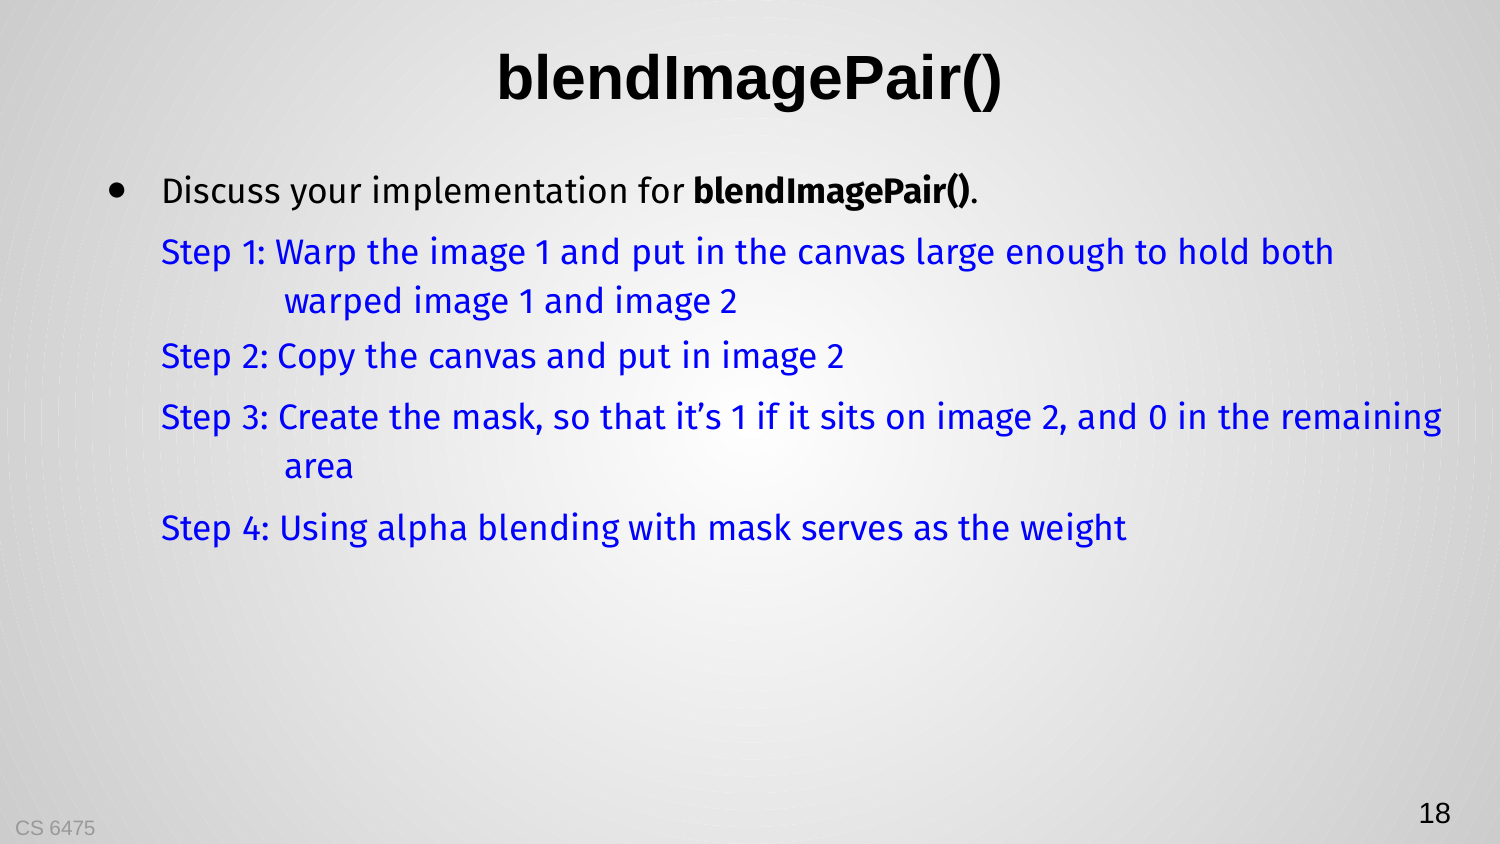

# blendImagePair()
Discuss your implementation for blendImagePair().
Step 1: Warp the image 1 and put in the canvas large enough to hold both warped image 1 and image 2
Step 2: Copy the canvas and put in image 2
Step 3: Create the mask, so that it’s 1 if it sits on image 2, and 0 in the remaining area
Step 4: Using alpha blending with mask serves as the weight

18
CS 6475